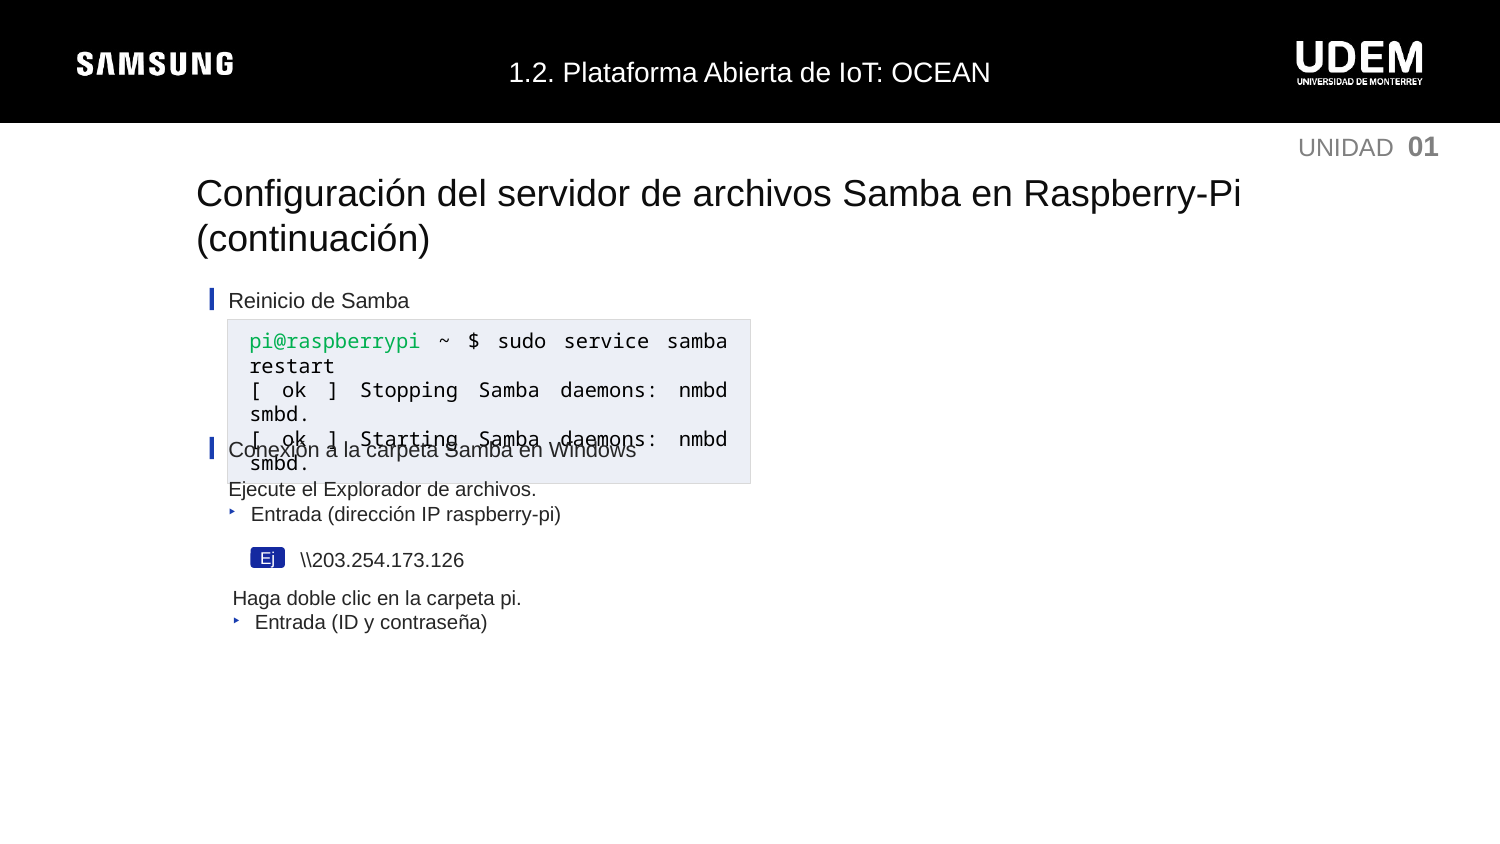

1.2. Plataforma Abierta de IoT: OCEAN
UNIDAD  01
Configuración del servidor de archivos Samba en Raspberry-Pi (continuación)
Reinicio de Samba

pi@raspberrypi ~ $ sudo service samba restart
[ ok ] Stopping Samba daemons: nmbd smbd.
[ ok ] Starting Samba daemons: nmbd smbd.
Conexión a la carpeta Samba en Windows

Ejecute el Explorador de archivos.
Entrada (dirección IP raspberry-pi)
\\203.254.173.126
Ej
Haga doble clic en la carpeta pi.
Entrada (ID y contraseña)